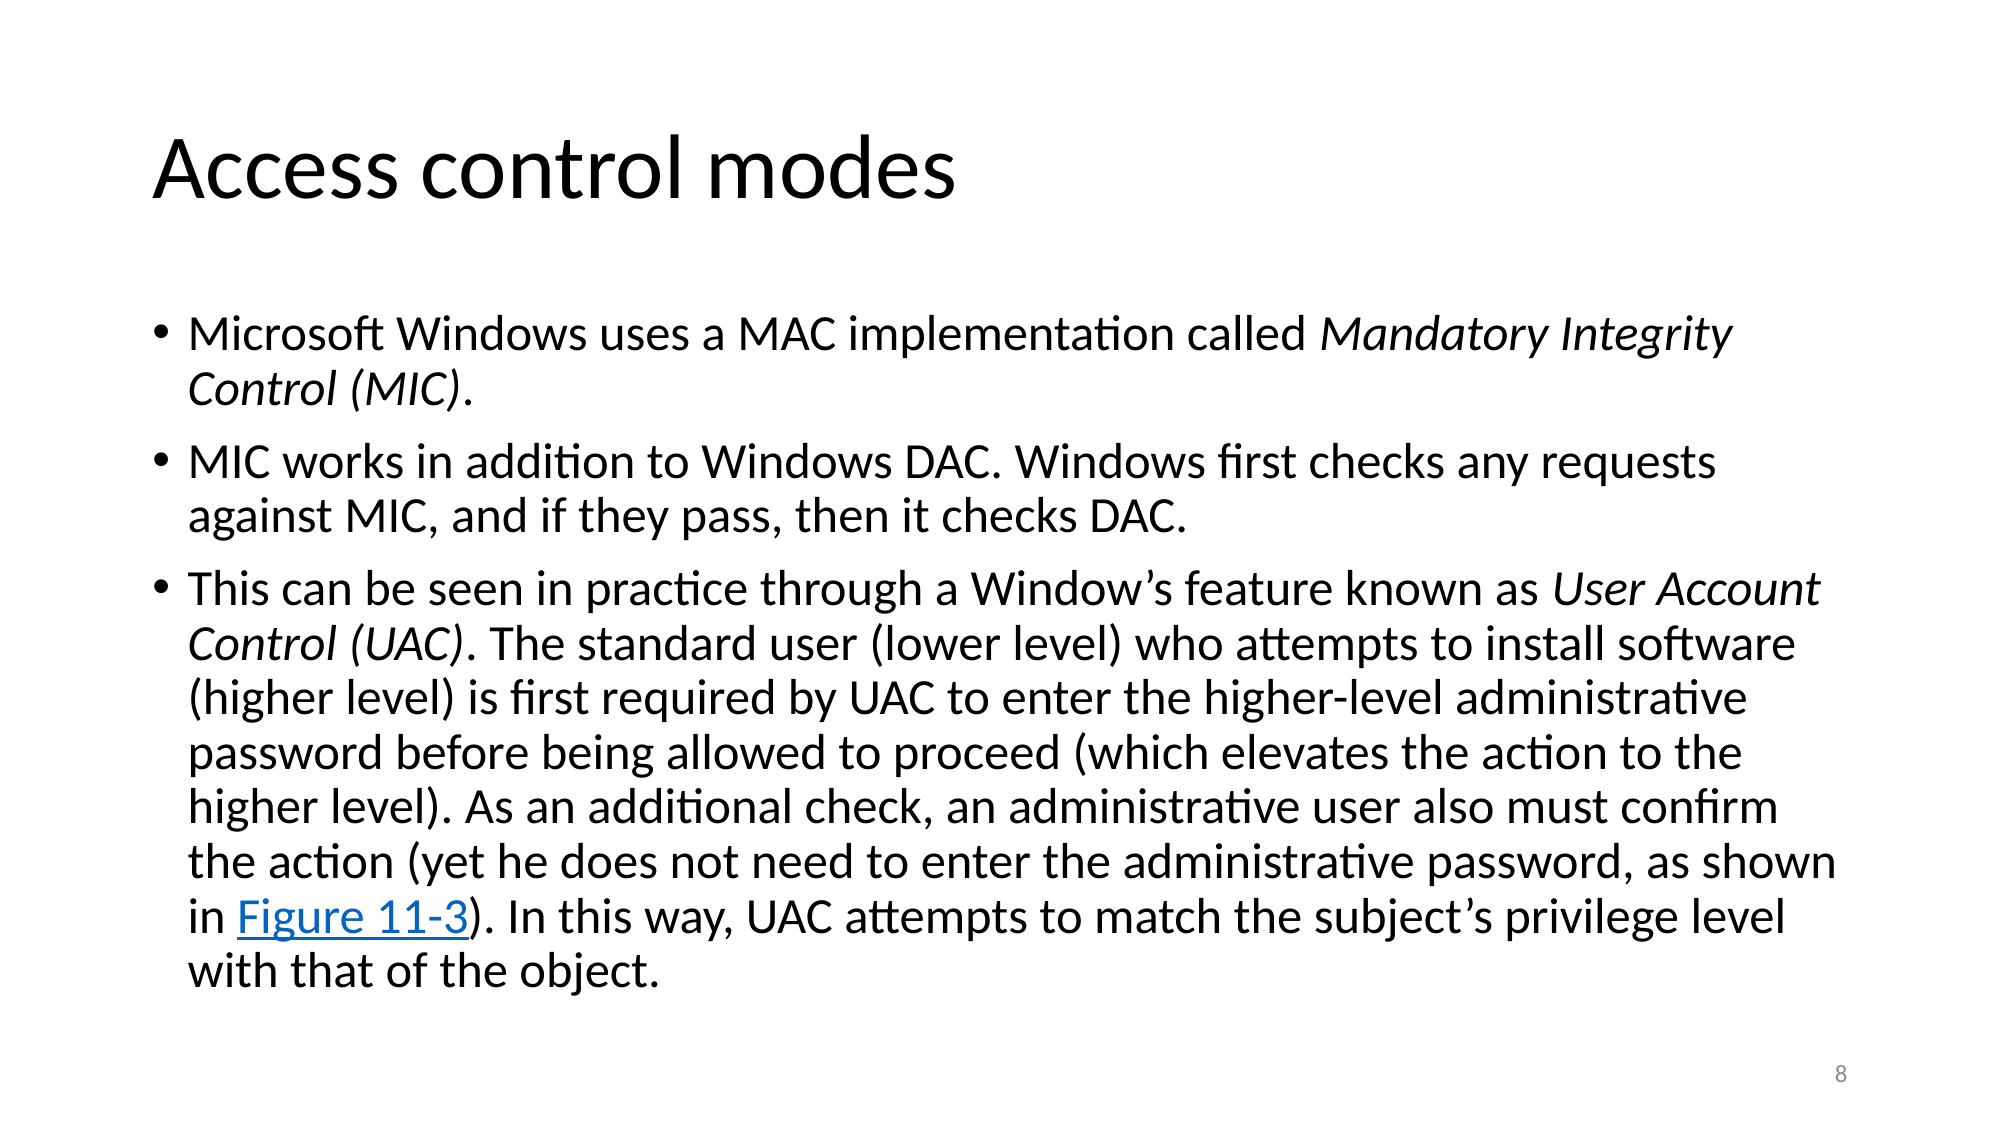

# Access control modes
Microsoft Windows uses a MAC implementation called Mandatory Integrity Control (MIC).
MIC works in addition to Windows DAC. Windows first checks any requests against MIC, and if they pass, then it checks DAC.
This can be seen in practice through a Window’s feature known as User Account Control (UAC). The standard user (lower level) who attempts to install software (higher level) is first required by UAC to enter the higher-level administrative password before being allowed to proceed (which elevates the action to the higher level). As an additional check, an administrative user also must confirm the action (yet he does not need to enter the administrative password, as shown in Figure 11-3). In this way, UAC attempts to match the subject’s privilege level with that of the object.
8